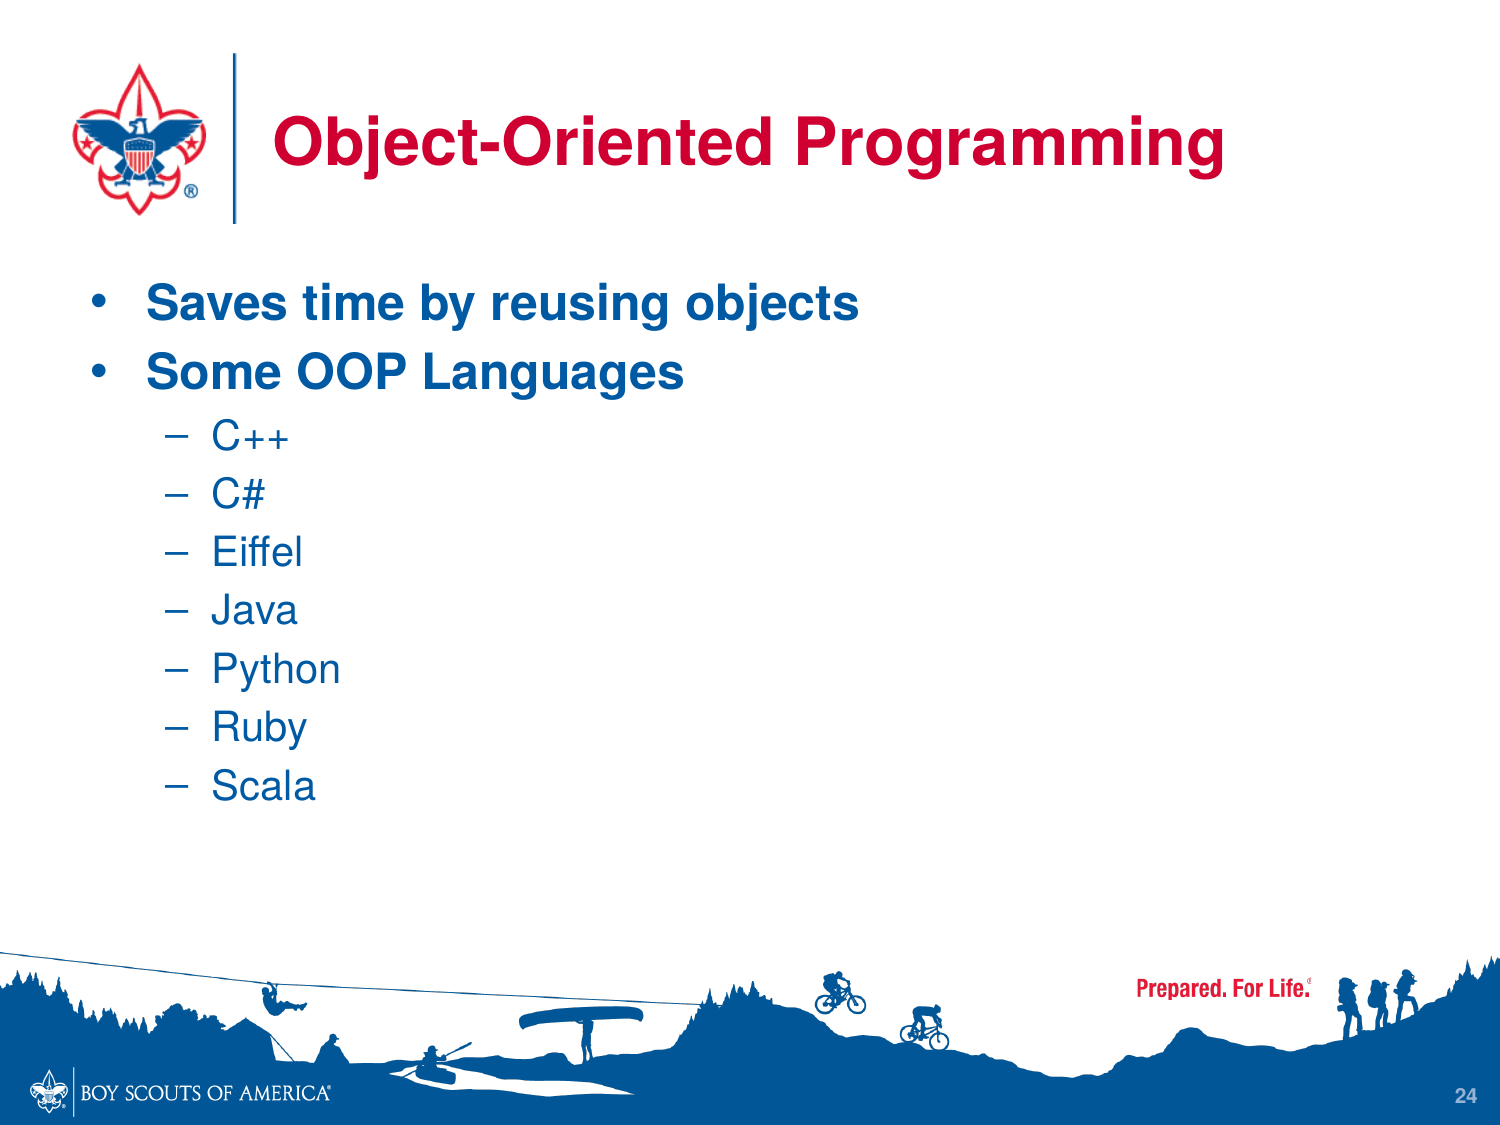

# Object-Oriented Programming
Saves time by reusing objects
Some OOP Languages
C++
C#
Eiffel
Java
Python
Ruby
Scala
24